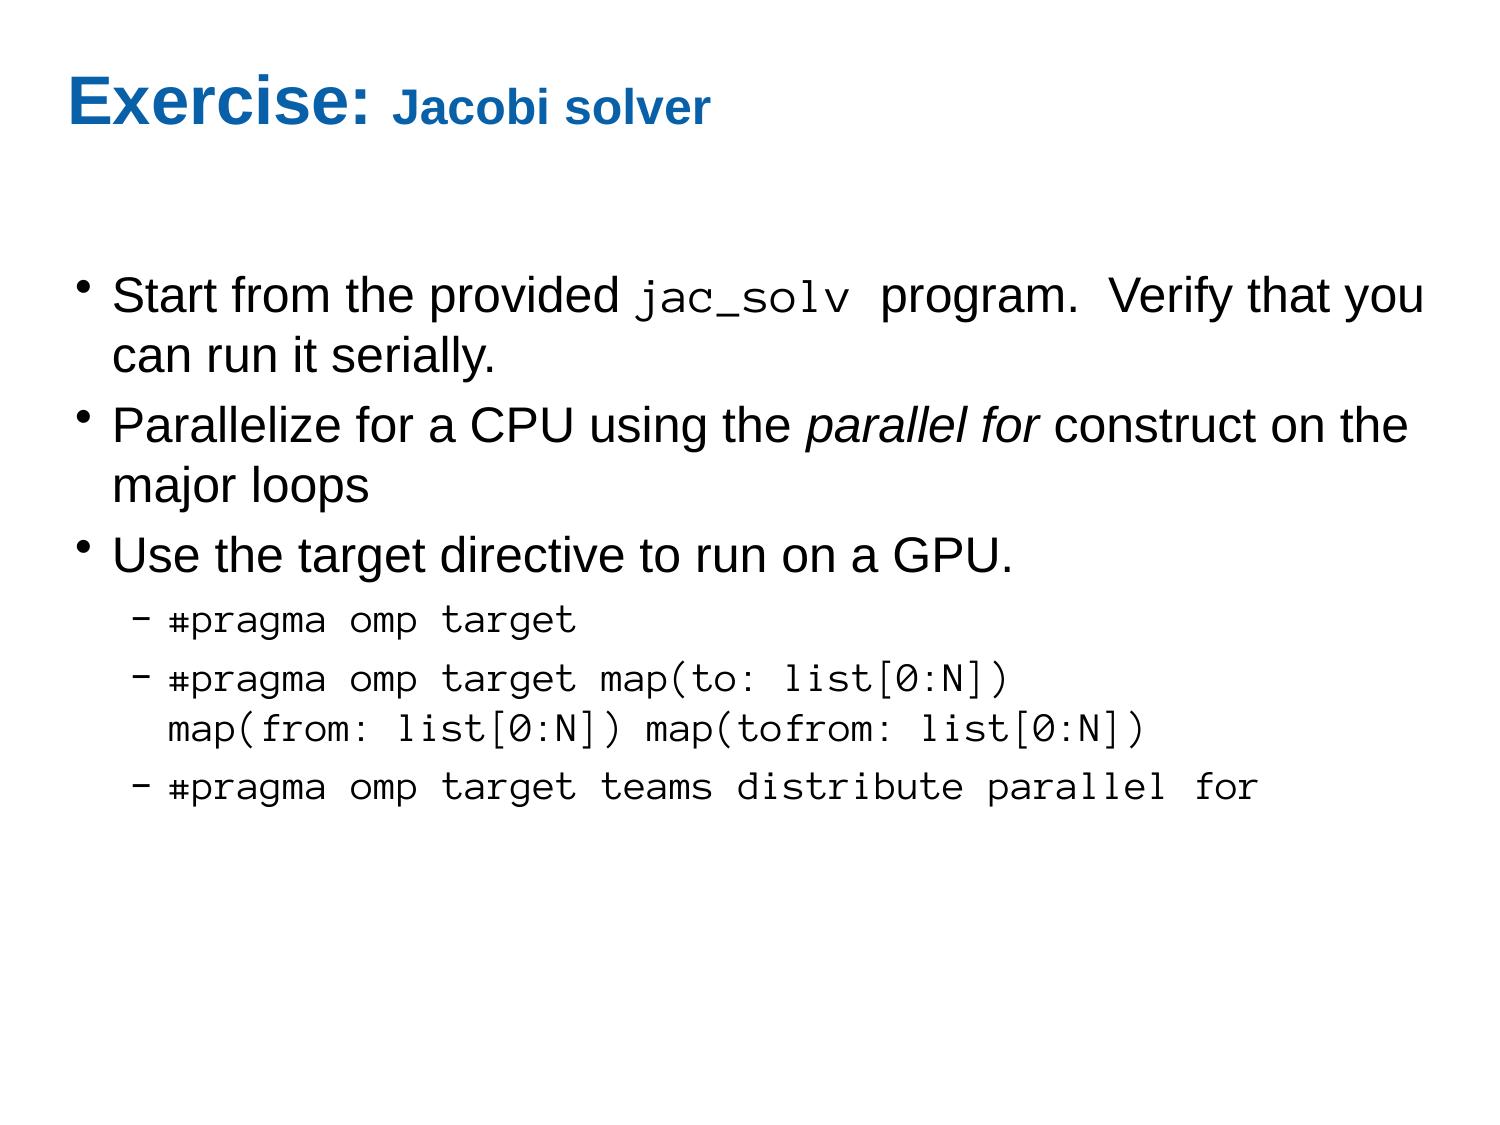

# Exercise: Jacobi solver
Start from the provided jac_solv program.  Verify that you can run it serially.
Parallelize for a CPU using the parallel for construct on the major loops
Use the target directive to run on a GPU.
#pragma omp target
#pragma omp target map(to: list[0:N])
map(from: list[0:N]) map(tofrom: list[0:N])
#pragma omp target teams distribute parallel for